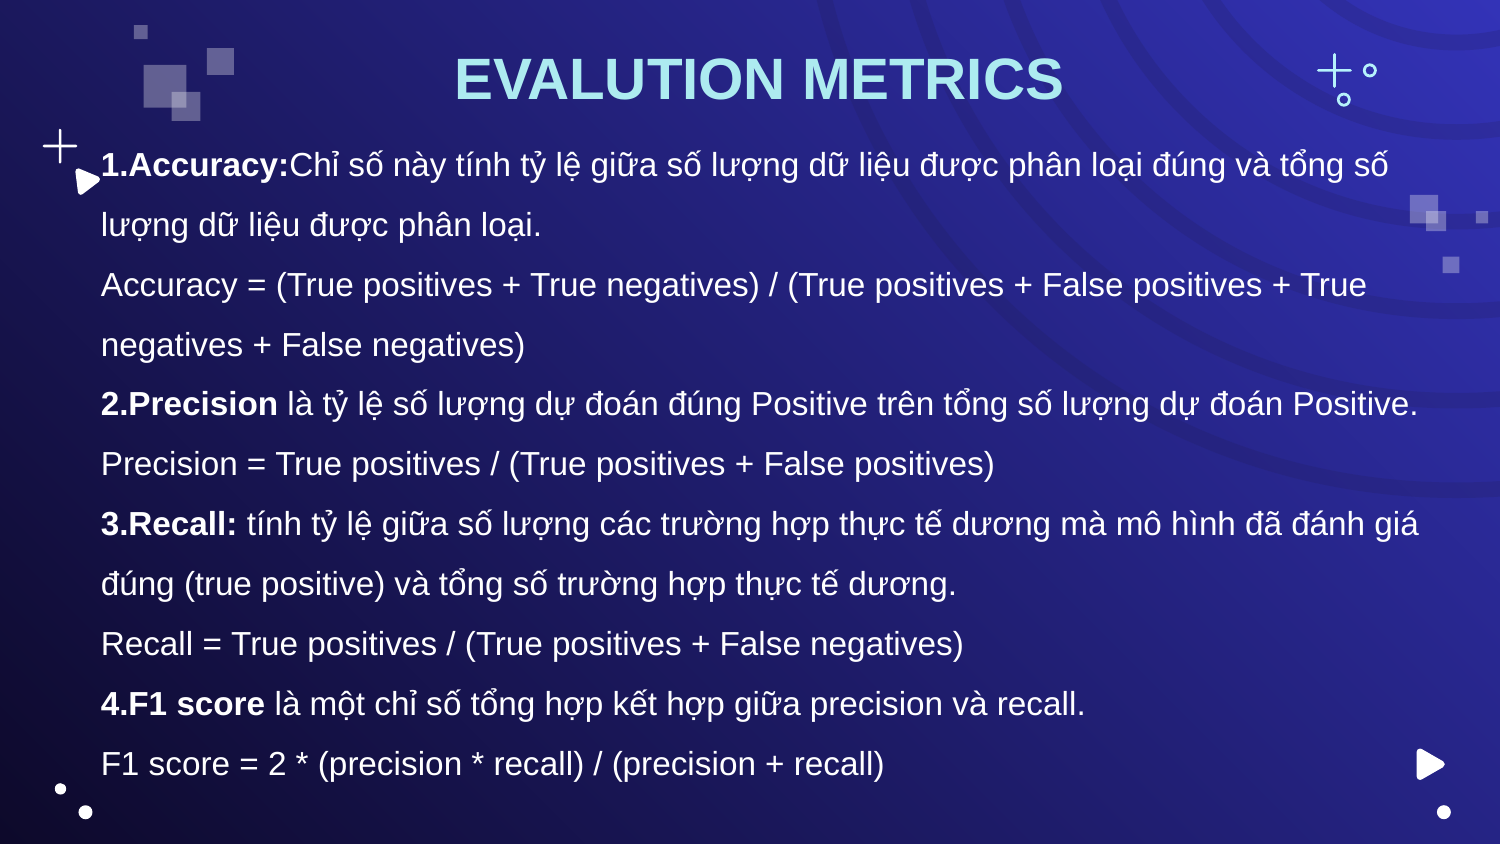

# EVALUTION METRICS
1.Accuracy:Chỉ số này tính tỷ lệ giữa số lượng dữ liệu được phân loại đúng và tổng số lượng dữ liệu được phân loại.
Accuracy = (True positives + True negatives) / (True positives + False positives + True negatives + False negatives)
2.Precision là tỷ lệ số lượng dự đoán đúng Positive trên tổng số lượng dự đoán Positive.
Precision = True positives / (True positives + False positives)
3.Recall: tính tỷ lệ giữa số lượng các trường hợp thực tế dương mà mô hình đã đánh giá đúng (true positive) và tổng số trường hợp thực tế dương.
Recall = True positives / (True positives + False negatives)
4.F1 score là một chỉ số tổng hợp kết hợp giữa precision và recall.
F1 score = 2 * (precision * recall) / (precision + recall)